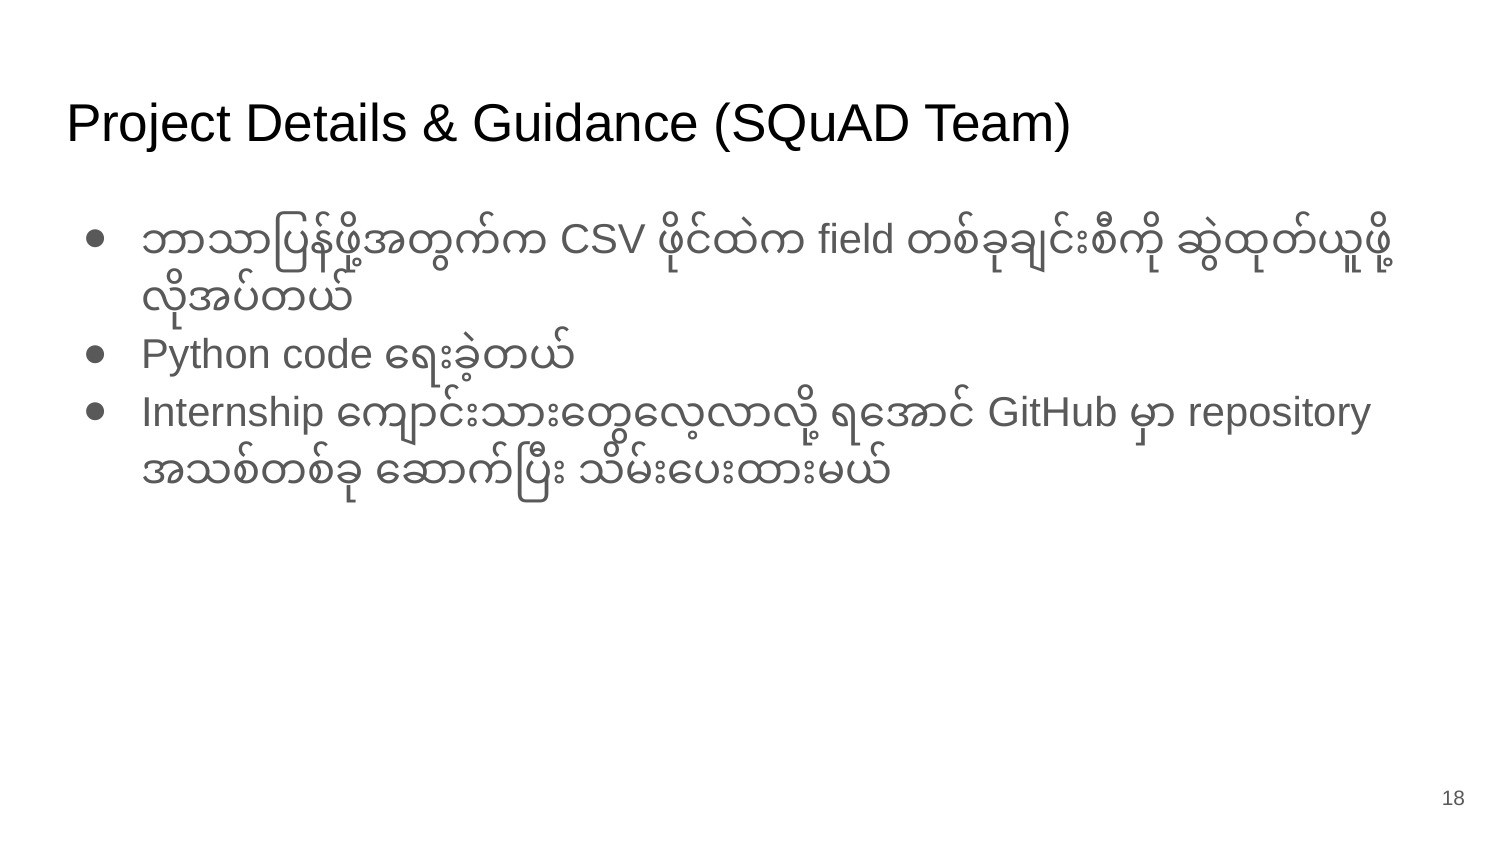

# Project Details & Guidance (SQuAD Team)
ဘာသာပြန်ဖို့အတွက်က CSV ဖိုင်ထဲက field တစ်ခုချင်းစီကို ဆွဲထုတ်ယူဖို့ လိုအပ်တယ်
Python code ရေးခဲ့တယ်
Internship ကျောင်းသားတွေလေ့လာလို့ ရအောင် GitHub မှာ repository အသစ်တစ်ခု ဆောက်ပြီး သိမ်းပေးထားမယ်
18